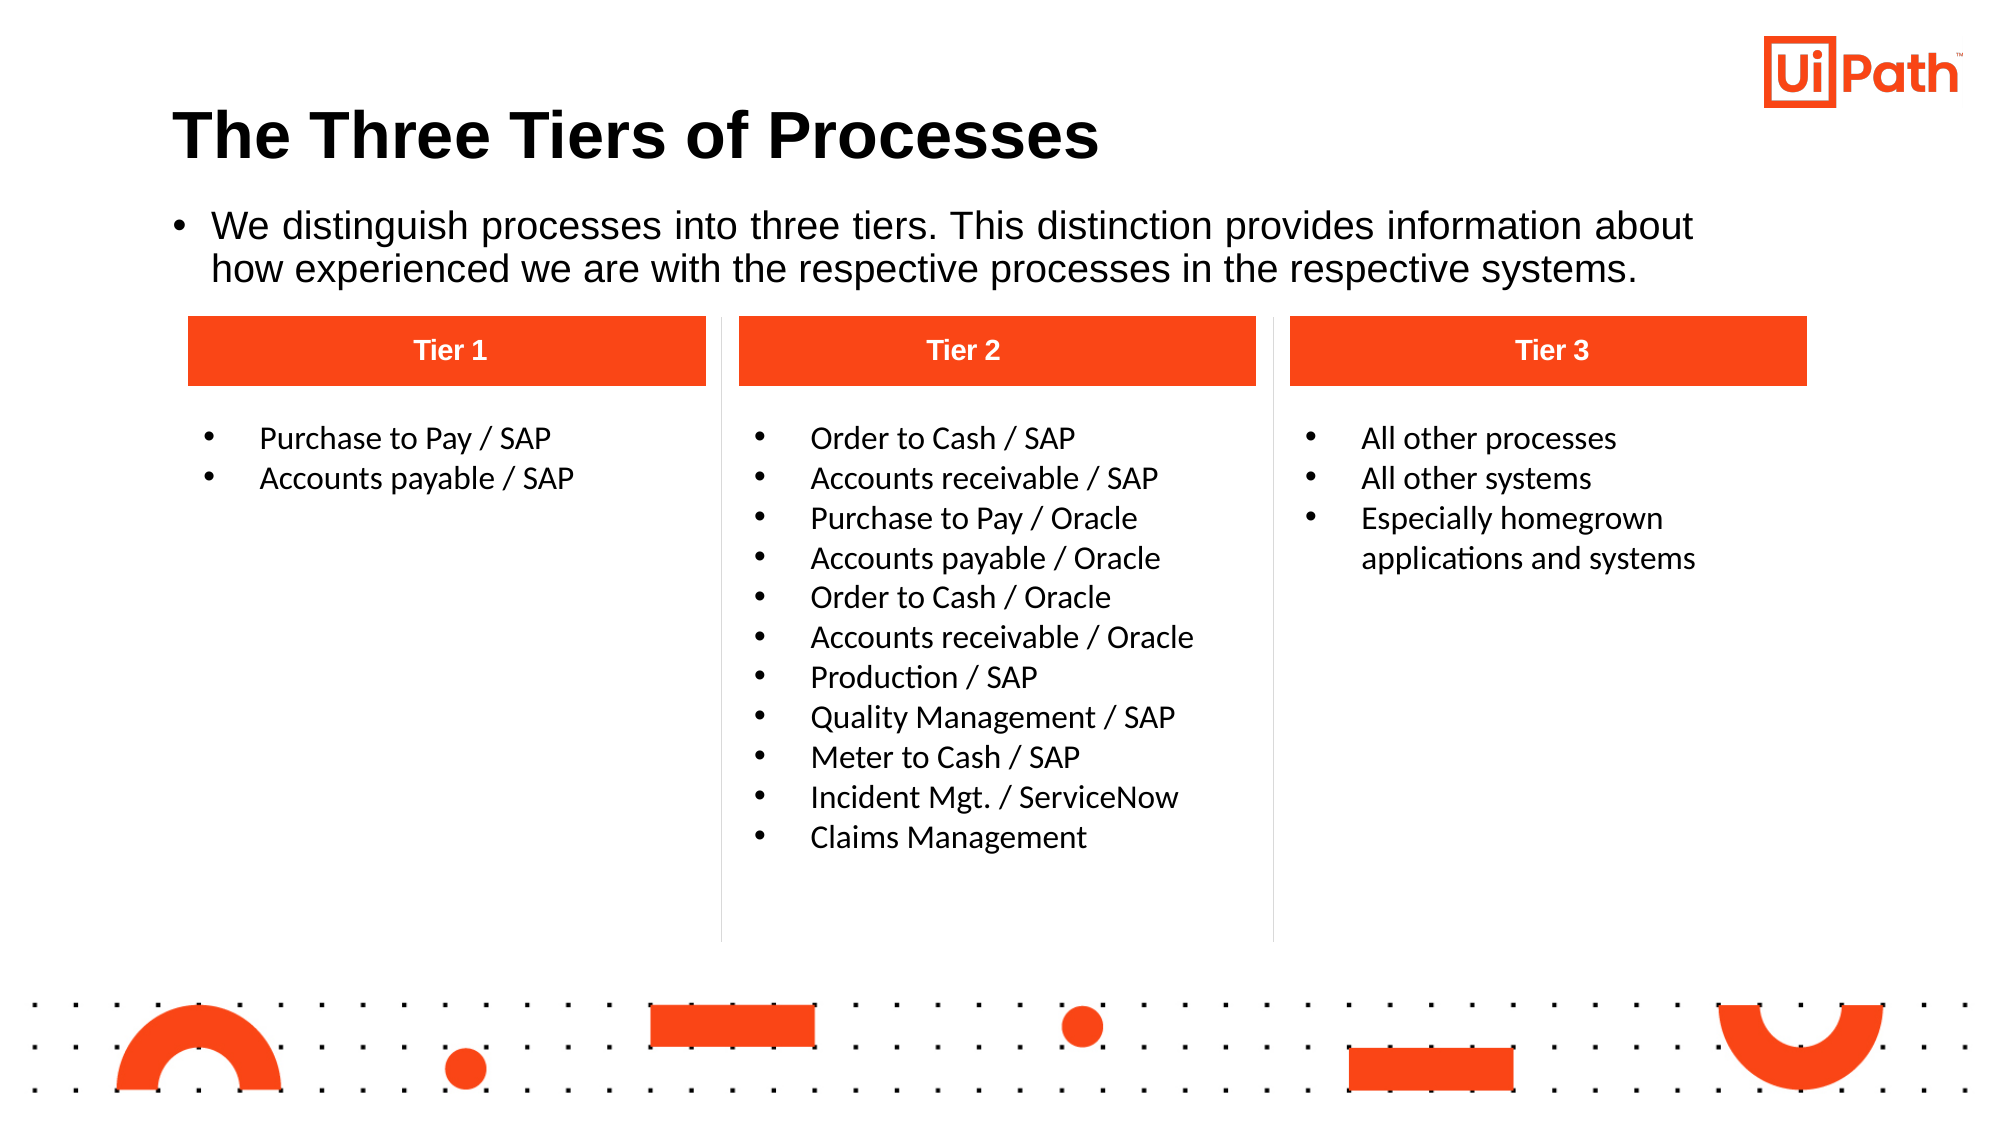

The Three Tiers of Processes
We distinguish processes into three tiers. This distinction provides information about how experienced we are with the respective processes in the respective systems.

Tier 1
Tier 2
Tier 3
Purchase to Pay / SAP
Accounts payable / SAP

Order to Cash / SAP
Accounts receivable / SAP
Purchase to Pay / Oracle
Accounts payable / Oracle
Order to Cash / Oracle
Accounts receivable / Oracle
Production / SAP
Quality Management / SAP
Meter to Cash / SAP
Incident Mgt. / ServiceNow
Claims Management

All other processes
All other systems
Especially homegrown applications and systems